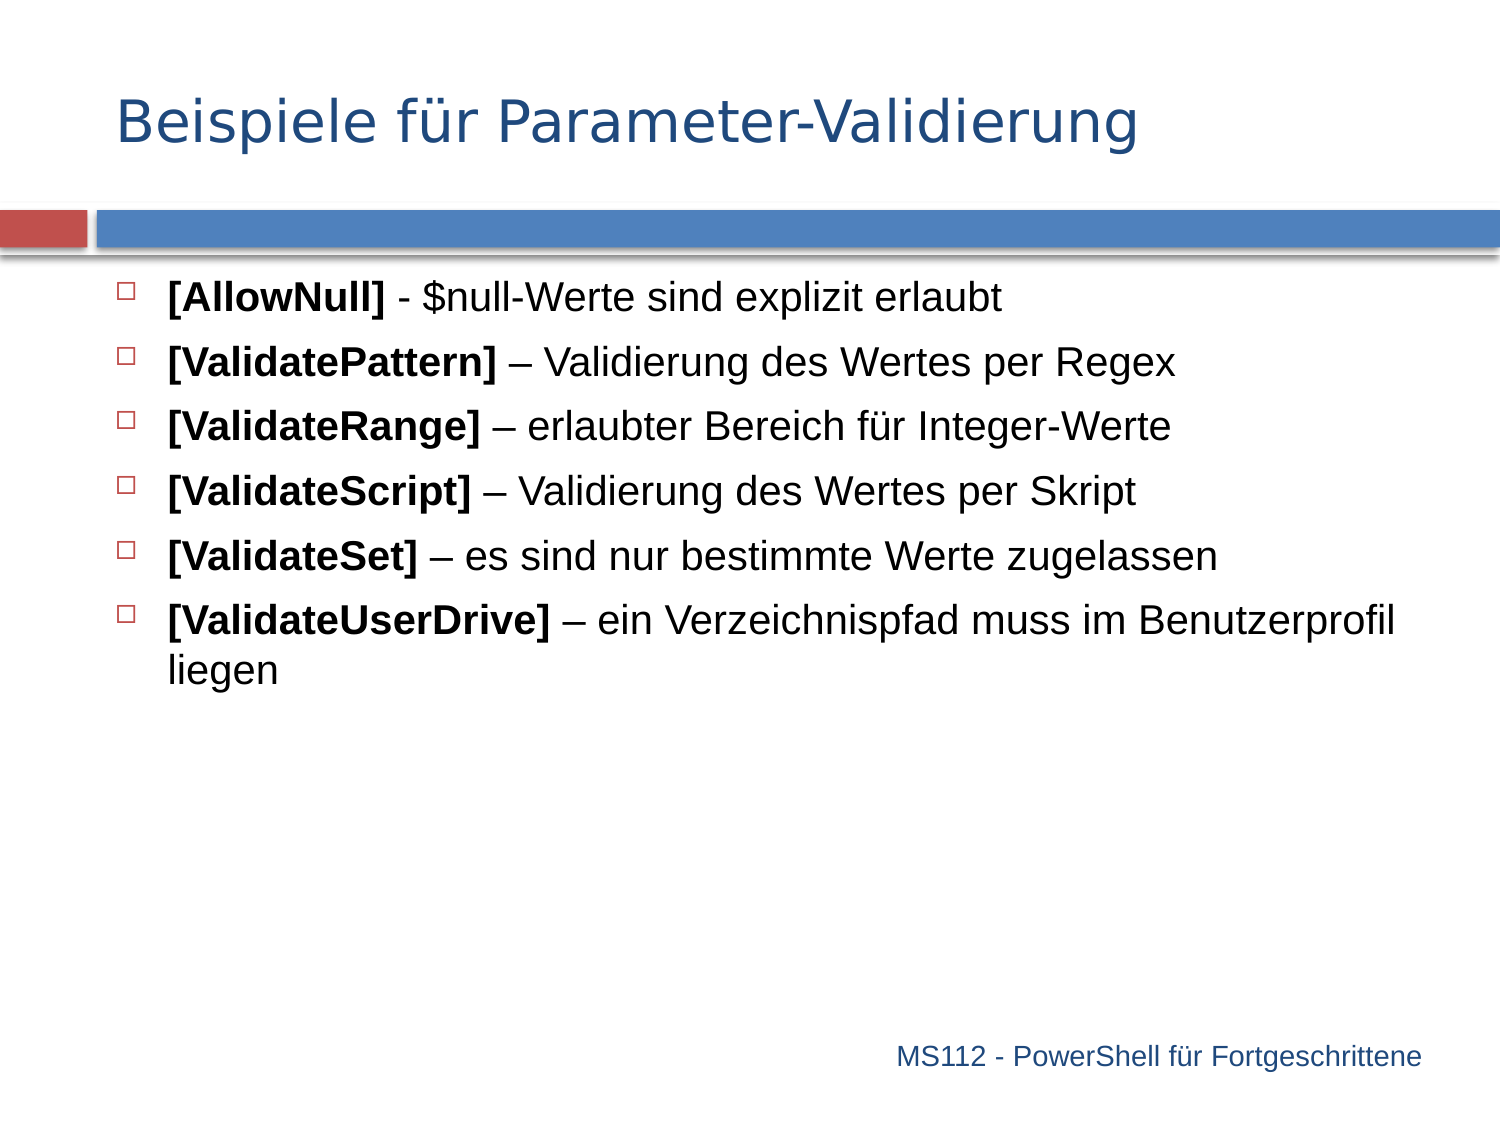

# Beispiele für Parameter-Validierung
[AllowNull] - $null-Werte sind explizit erlaubt
[ValidatePattern] – Validierung des Wertes per Regex
[ValidateRange] – erlaubter Bereich für Integer-Werte
[ValidateScript] – Validierung des Wertes per Skript
[ValidateSet] – es sind nur bestimmte Werte zugelassen
[ValidateUserDrive] – ein Verzeichnispfad muss im Benutzerprofil liegen

MS112 - PowerShell für Fortgeschrittene